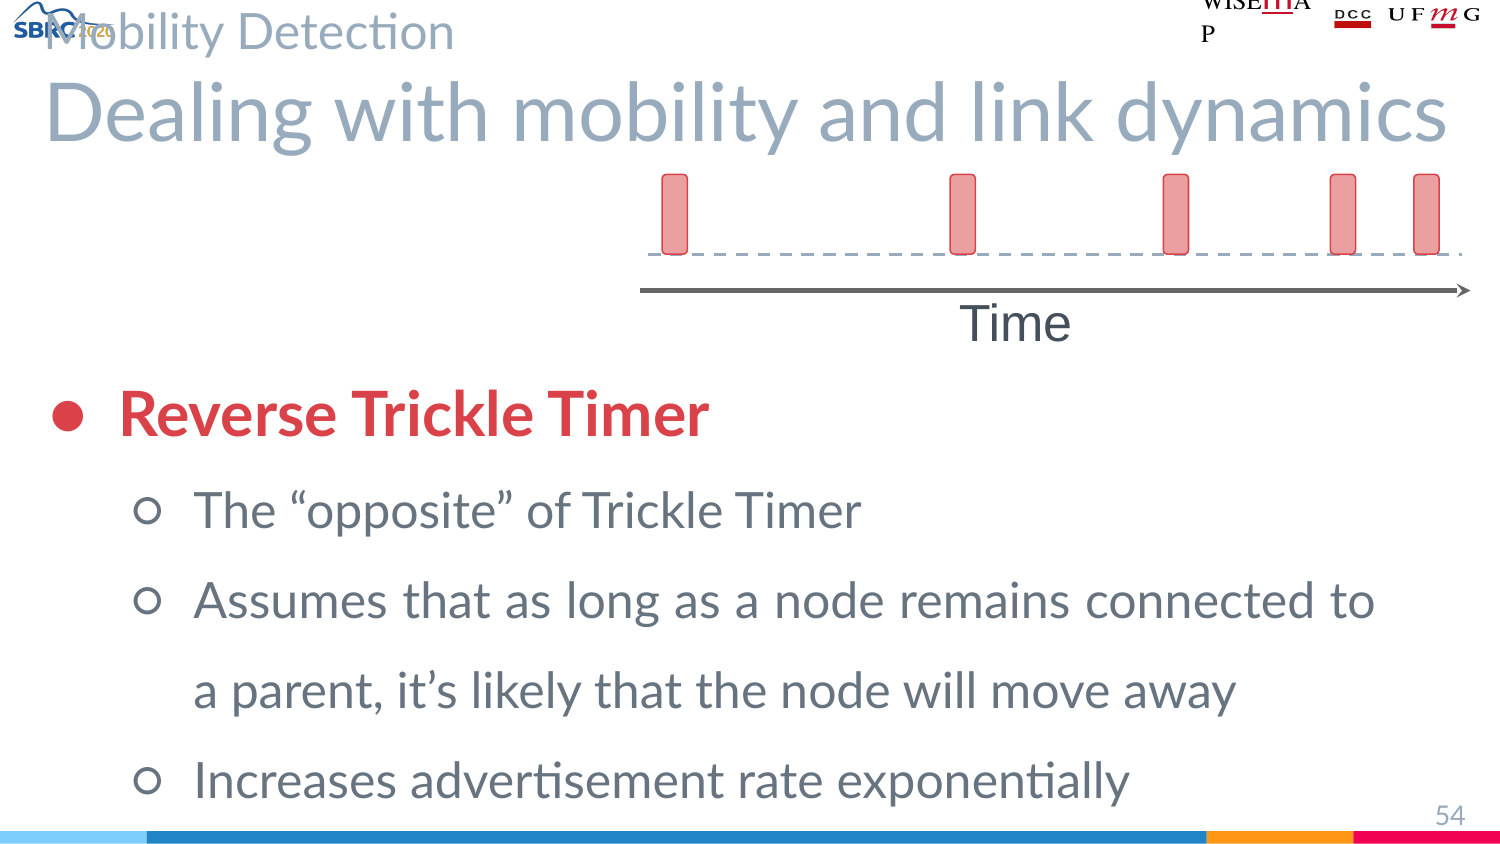

# Mobility Detection
Dealing with mobility and link dynamics

Reverse Trickle Timer
The “opposite” of Trickle Timer
Assumes that as long as a node remains connected to a parent, it’s likely that the node will move away
Increases advertisement rate exponentially
Authors use ~20 min in their experiments
Time
54